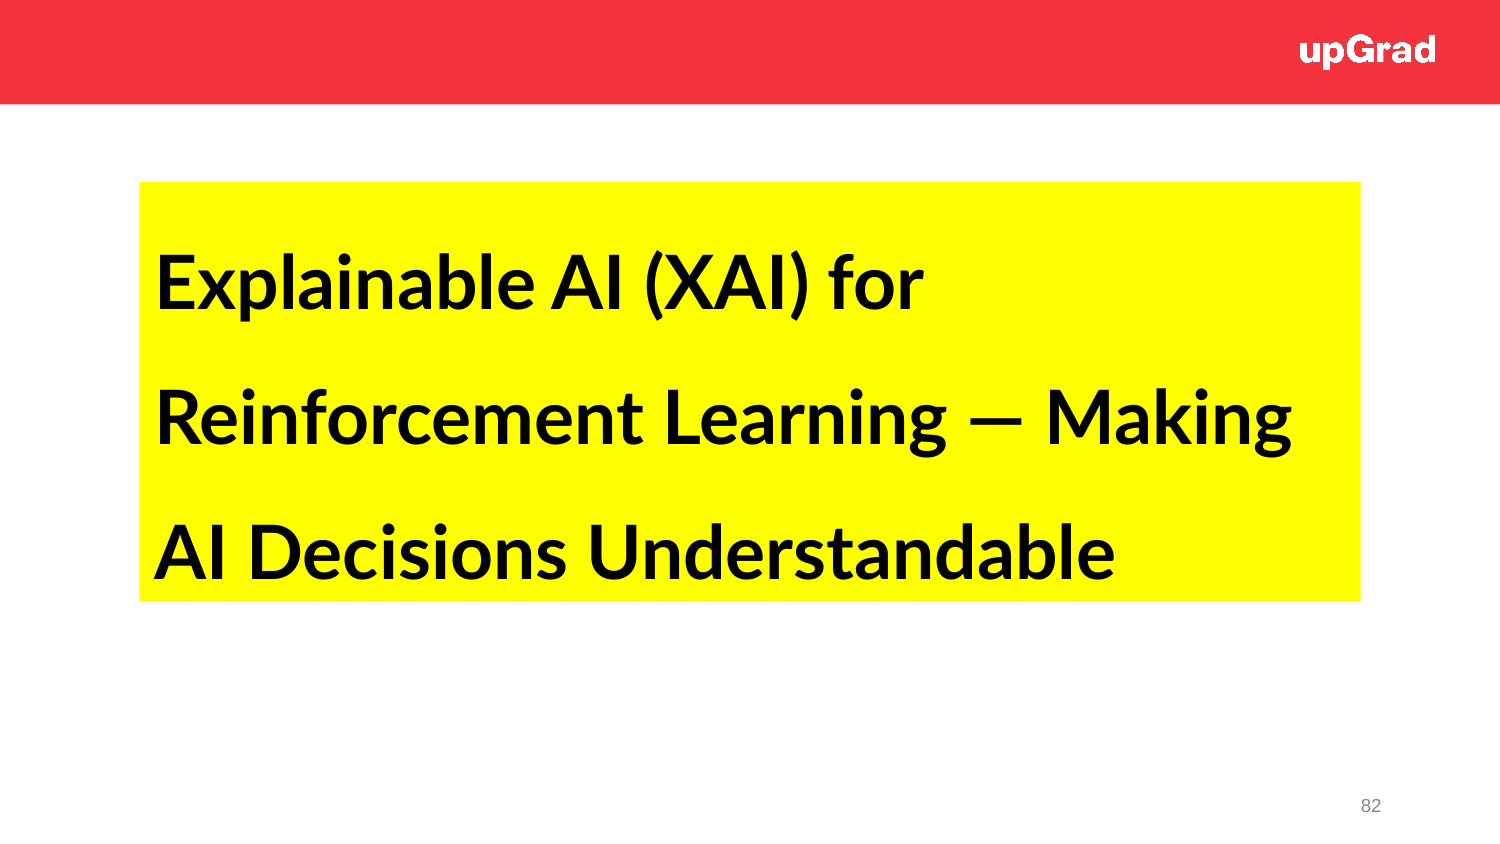

Explainable AI (XAI) for Reinforcement Learning — Making AI Decisions Understandable
82